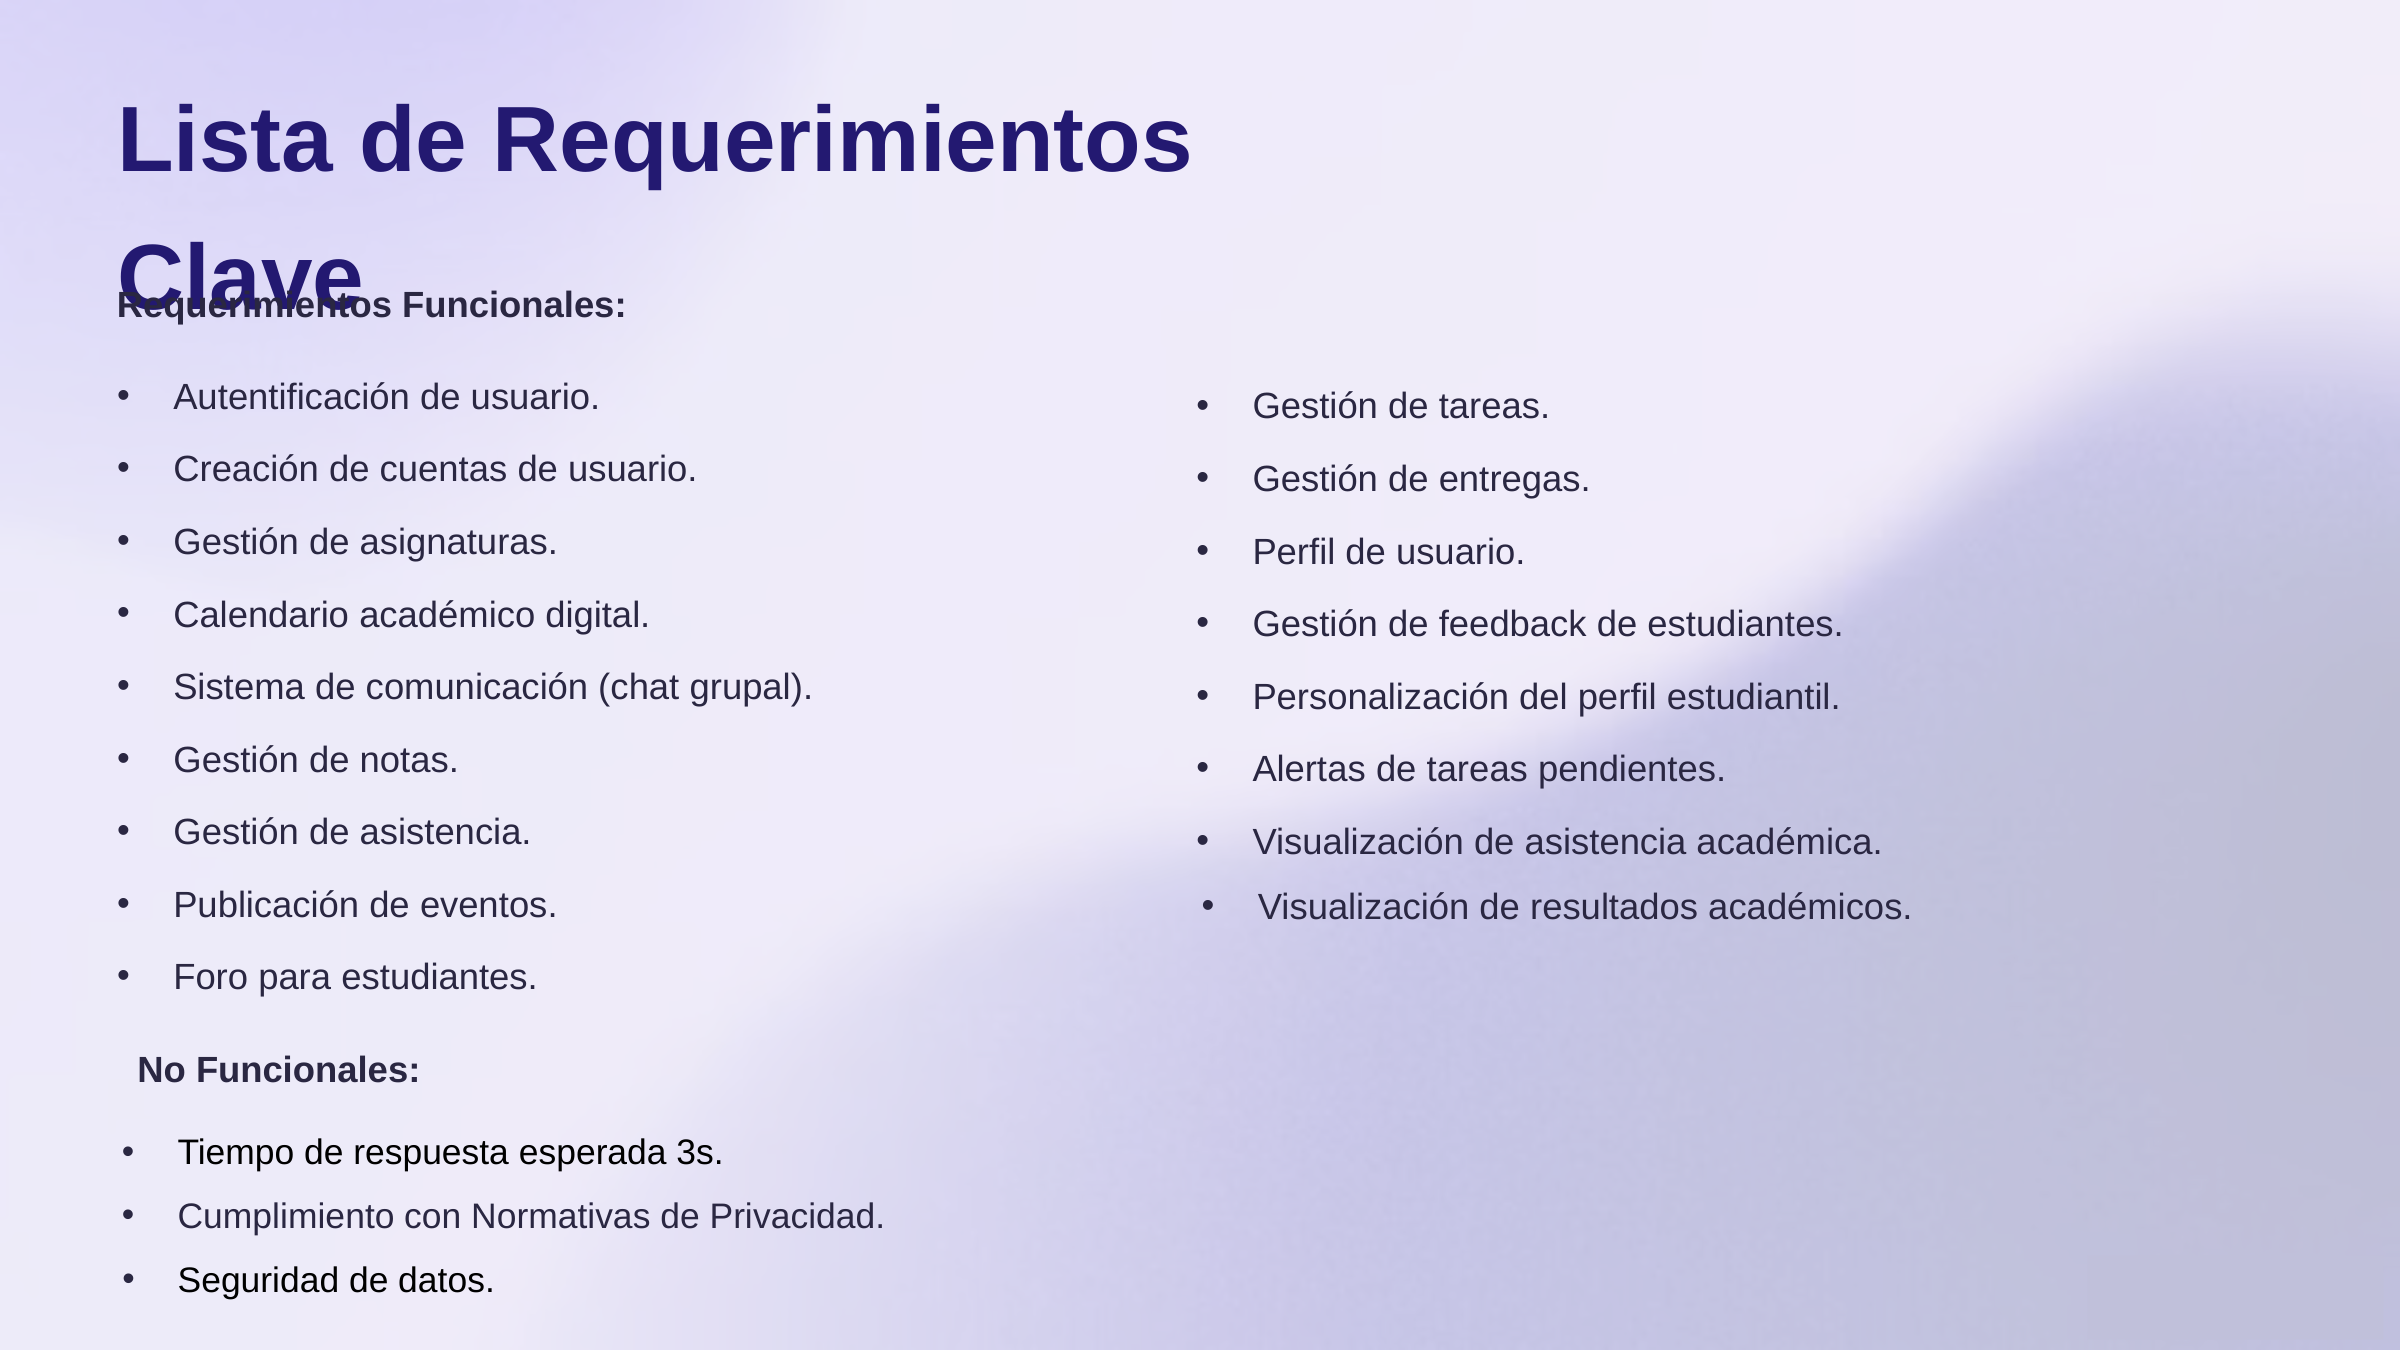

Lista de Requerimientos Clave
Requerimientos Funcionales:
Autentificación de usuario.
Gestión de tareas.
Creación de cuentas de usuario.
Gestión de entregas.
Gestión de asignaturas.
Perfil de usuario.
Calendario académico digital.
Gestión de feedback de estudiantes.
Sistema de comunicación (chat grupal).
Personalización del perfil estudiantil.
Gestión de notas.
Alertas de tareas pendientes.
Gestión de asistencia.
Visualización de asistencia académica.
Publicación de eventos.
Visualización de resultados académicos.

Foro para estudiantes.
No Funcionales:
Tiempo de respuesta esperada 3s.
Cumplimiento con Normativas de Privacidad.
Seguridad de datos.